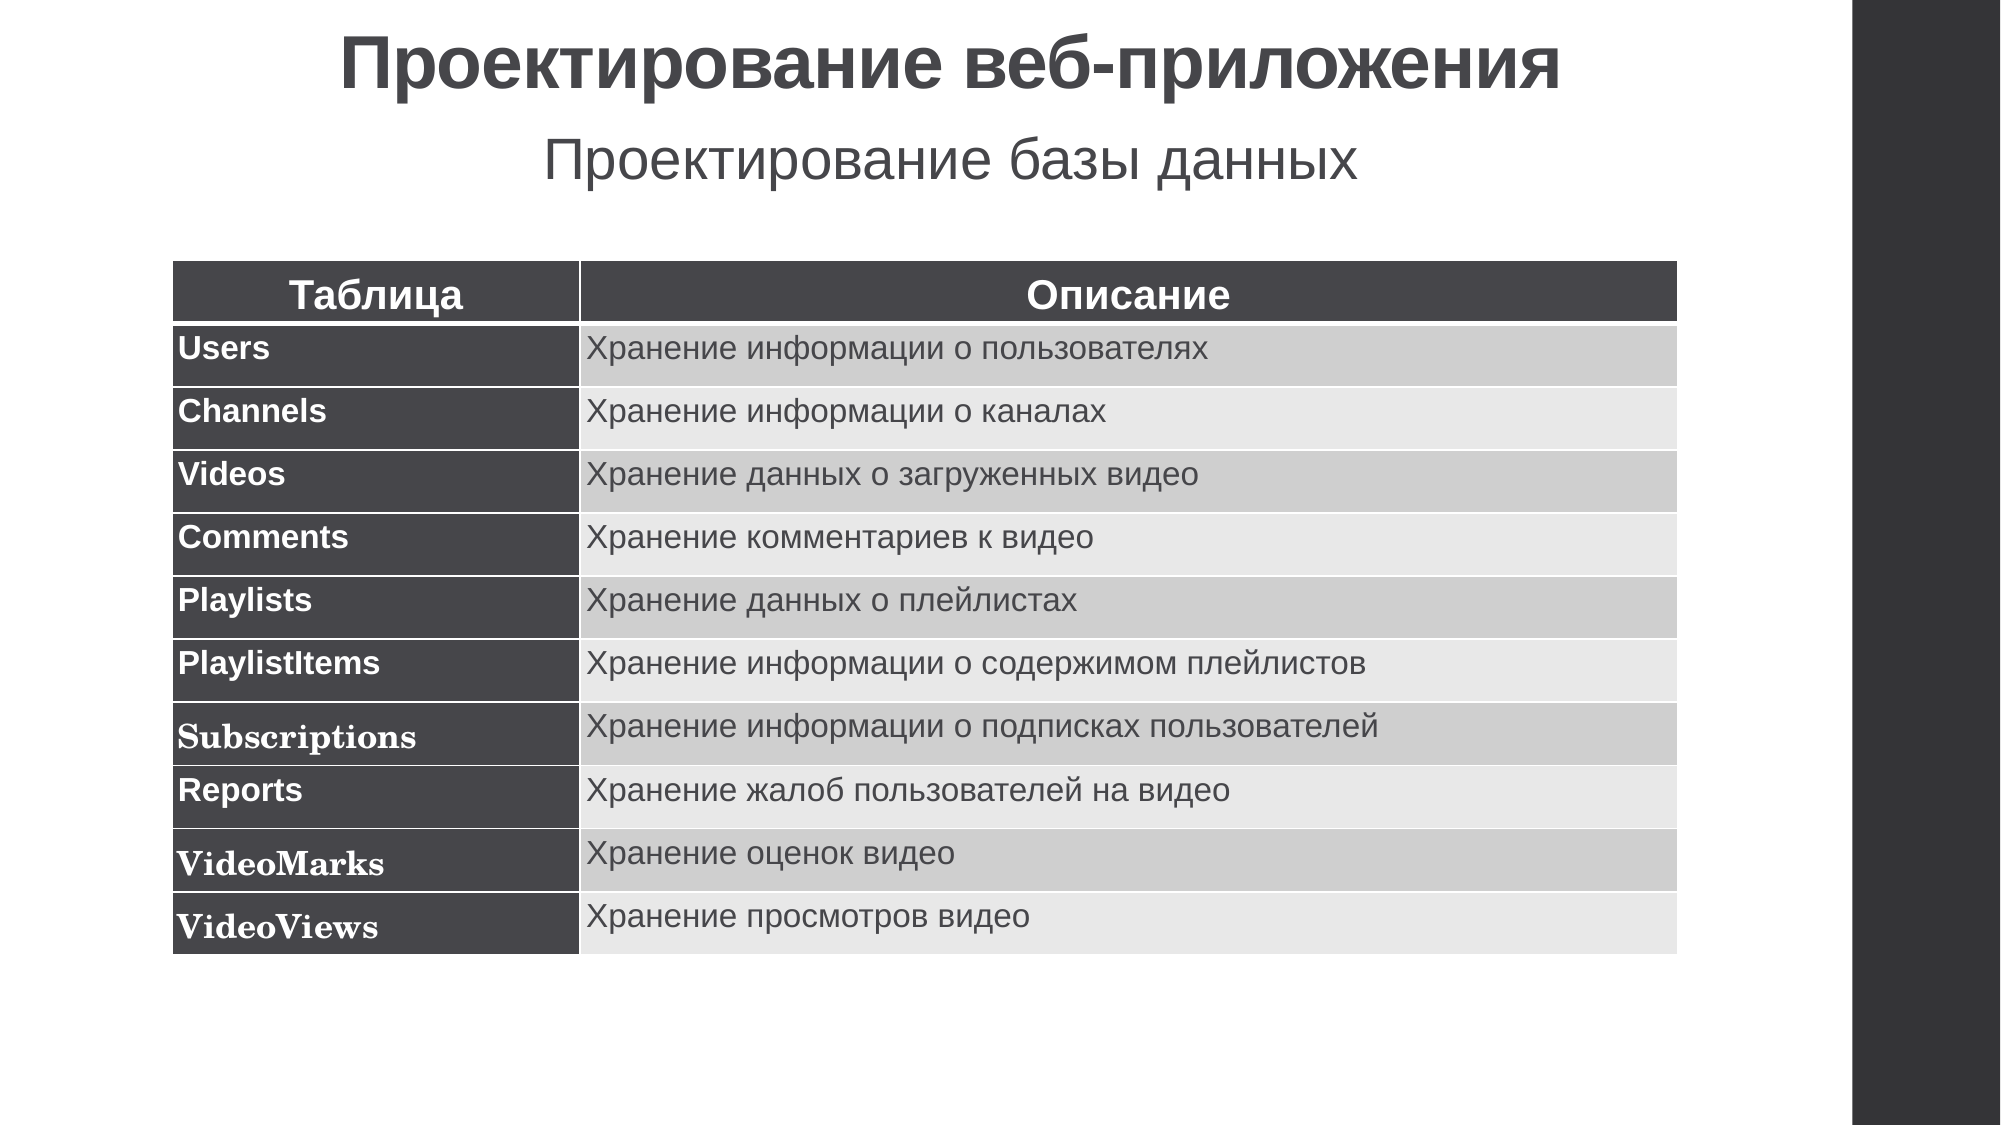

Проектирование веб-приложения
Проектирование базы данных
| Таблица | Описание |
| --- | --- |
| Users | Хранение информации о пользователях |
| Channels | Хранение информации о каналах |
| Videos | Хранение данных о загруженных видео |
| Comments | Хранение комментариев к видео |
| Playlists | Хранение данных о плейлистах |
| PlaylistItems | Хранение информации о содержимом плейлистов |
| Subscriptions | Хранение информации о подписках пользователей |
| Reports | Хранение жалоб пользователей на видео |
| VideoMarks | Хранение оценок видео |
| VideoViews | Хранение просмотров видео |